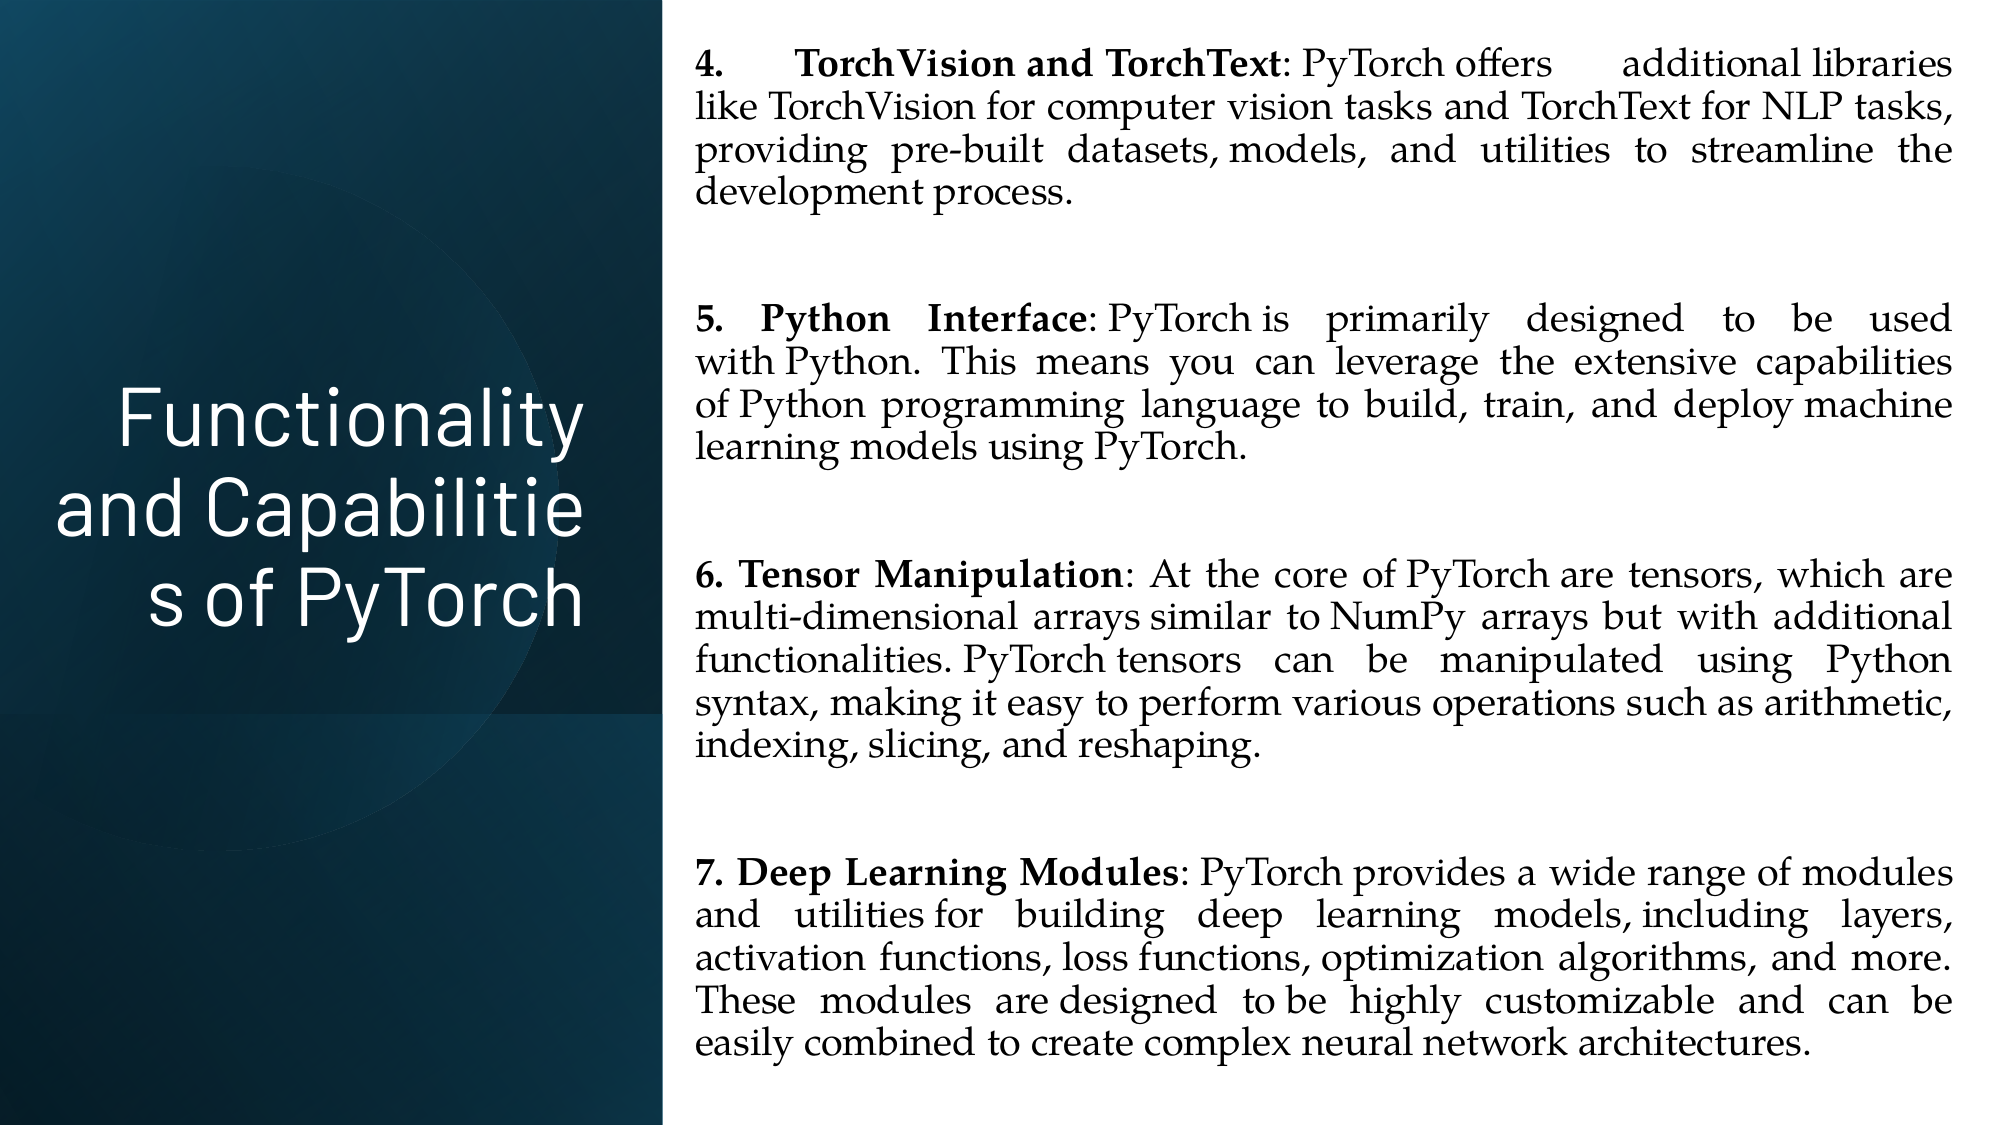

4. TorchVision and TorchText: PyTorch offers additional libraries like TorchVision for computer vision tasks and TorchText for NLP tasks, providing pre-built datasets, models, and utilities to streamline the development process.

5. Python Interface: PyTorch is primarily designed to be used with Python. This means you can leverage the extensive capabilities of Python programming language to build, train, and deploy machine learning models using PyTorch.

6. Tensor Manipulation: At the core of PyTorch are tensors, which are multi-dimensional arrays similar to NumPy arrays but with additional functionalities. PyTorch tensors can be manipulated using Python syntax, making it easy to perform various operations such as arithmetic, indexing, slicing, and reshaping.

7. Deep Learning Modules: PyTorch provides a wide range of modules and utilities for building deep learning models, including layers, activation functions, loss functions, optimization algorithms, and more. These modules are designed to be highly customizable and can be easily combined to create complex neural network architectures.
# Functionality and Capabilities of PyTorch